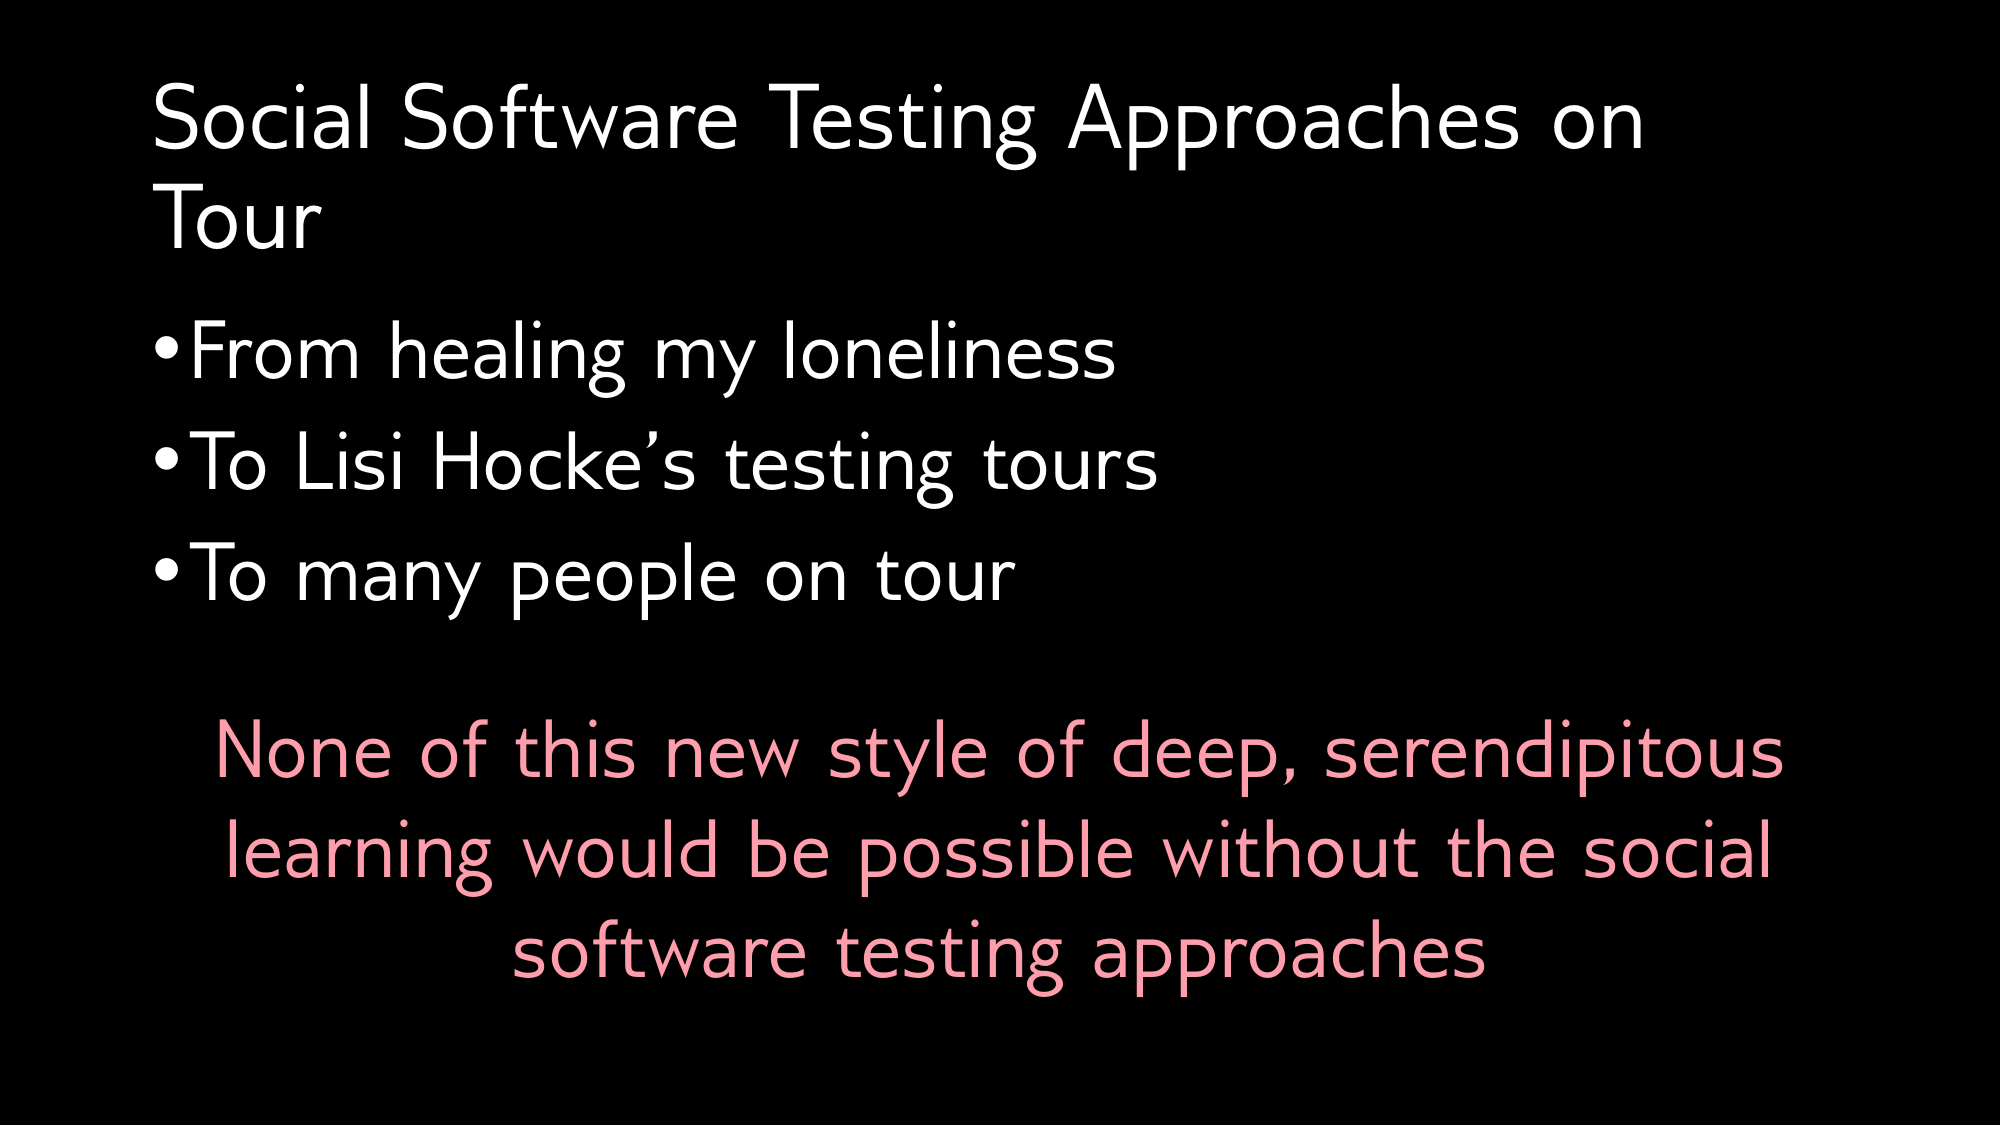

# Social Software Testing Approaches on Tour
From healing my loneliness
To Lisi Hocke’s testing tours
To many people on tour
None of this new style of deep, serendipitous learning would be possible without the social software testing approaches